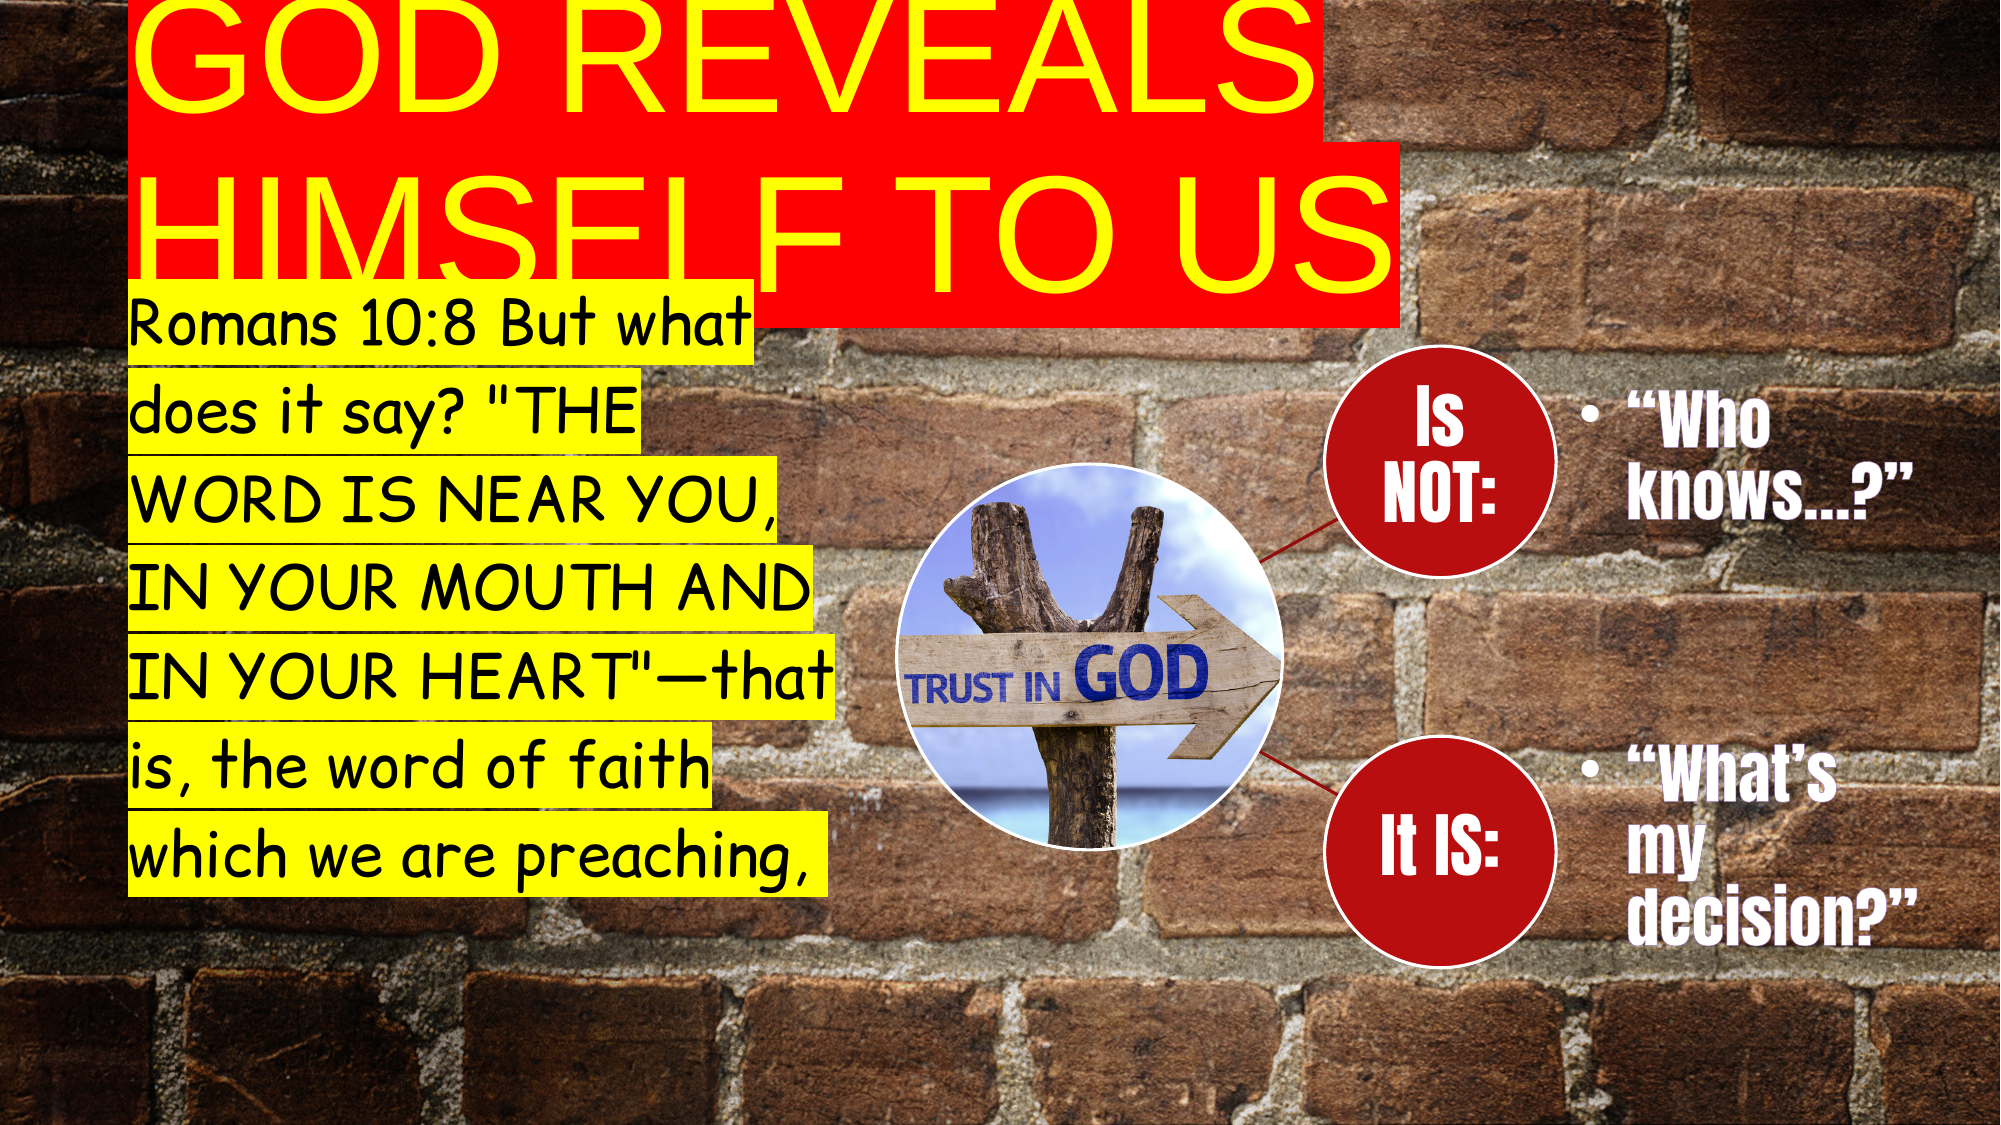

# God Reveals Himself to us
Is NOT:
“Who knows…?”
It IS:
“What’s my decision?”
Romans 10:8 But what does it say? "THE WORD IS NEAR YOU, IN YOUR MOUTH AND IN YOUR HEART"—that is, the word of faith which we are preaching,